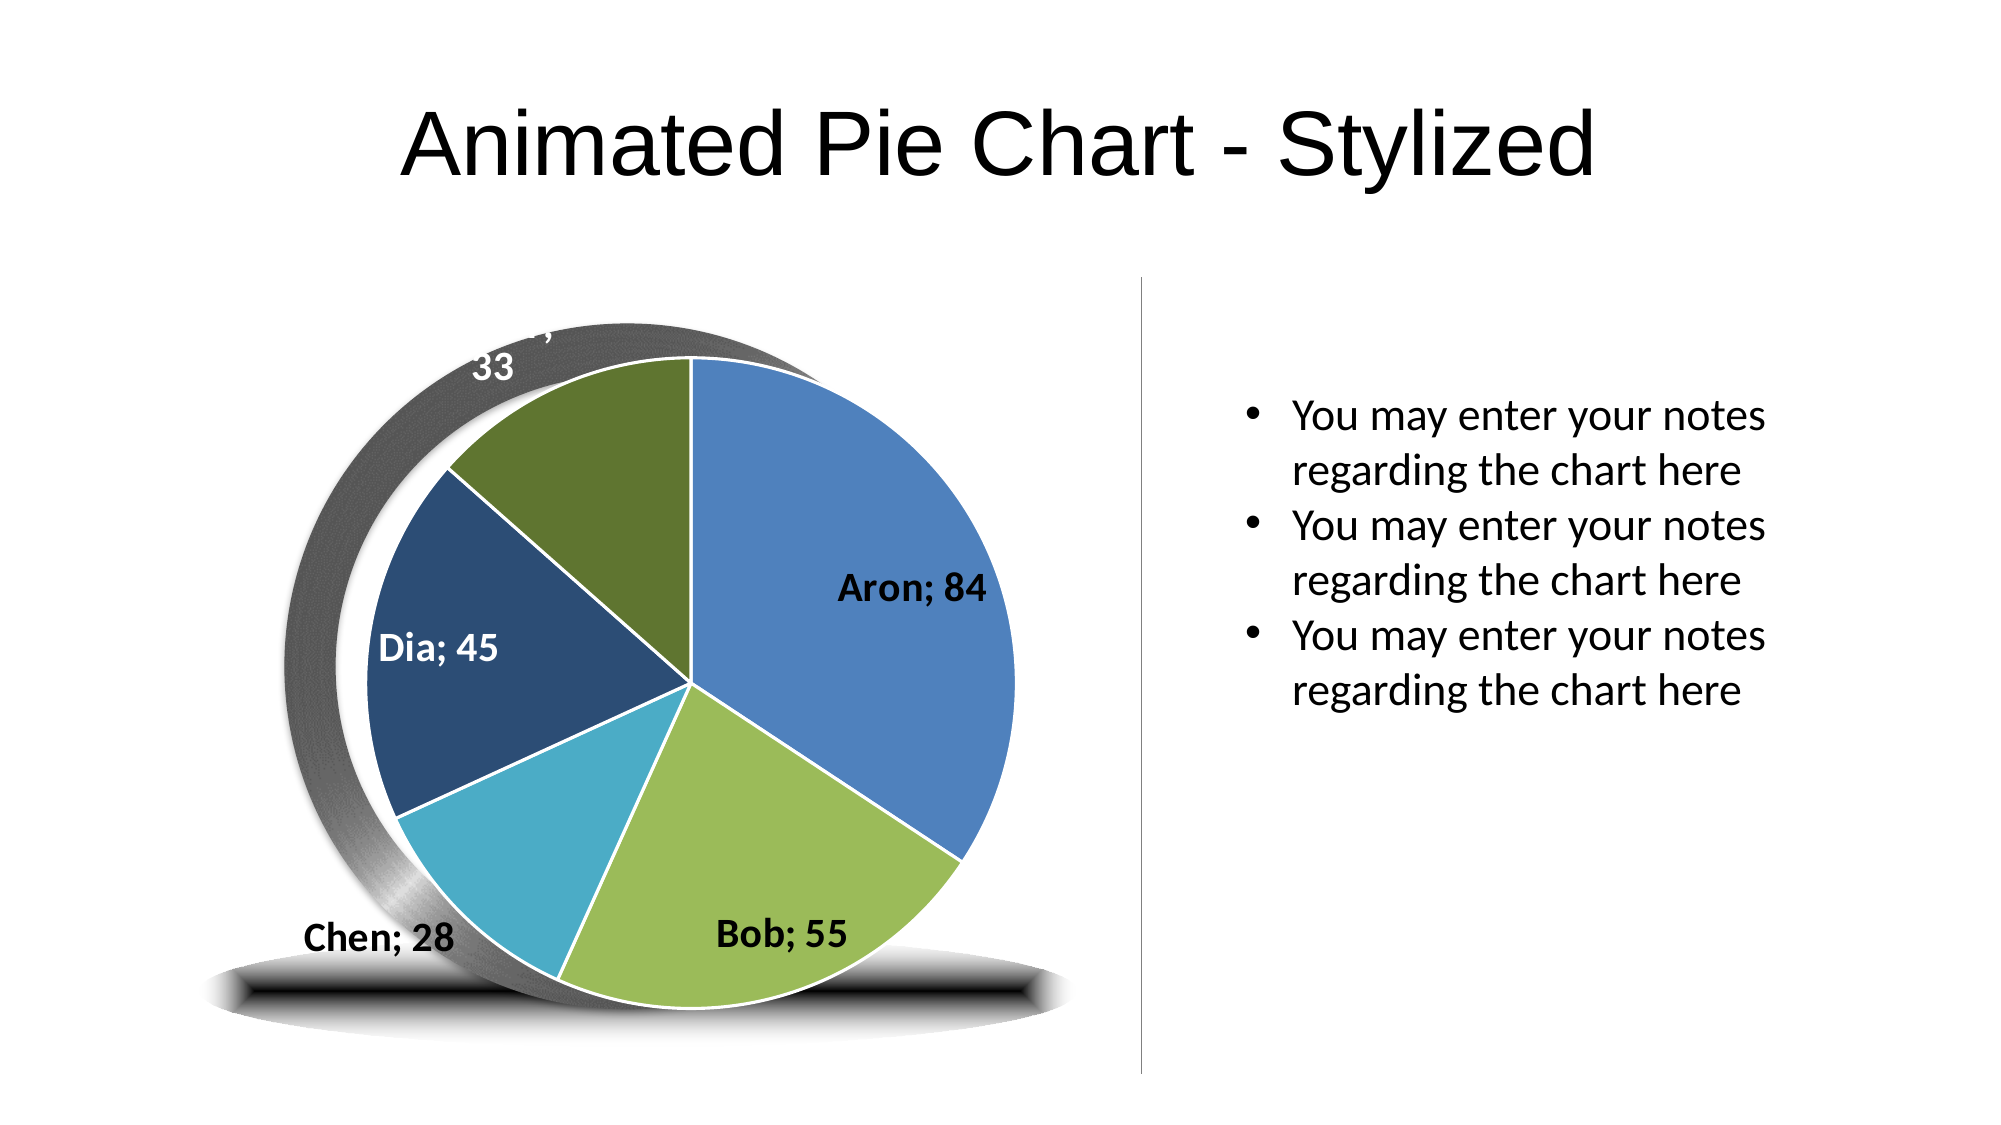

# Animated Pie Chart - Stylized

### Chart

| Category | Sales |
|---|---|
| Aron | 84.0 |
| Bob | 55.0 |
| Chen | 28.0 |
| Dia | 45.0 |
| Esther | 33.0 |

You may enter your notes regarding the chart here
You may enter your notes regarding the chart here
You may enter your notes regarding the chart here